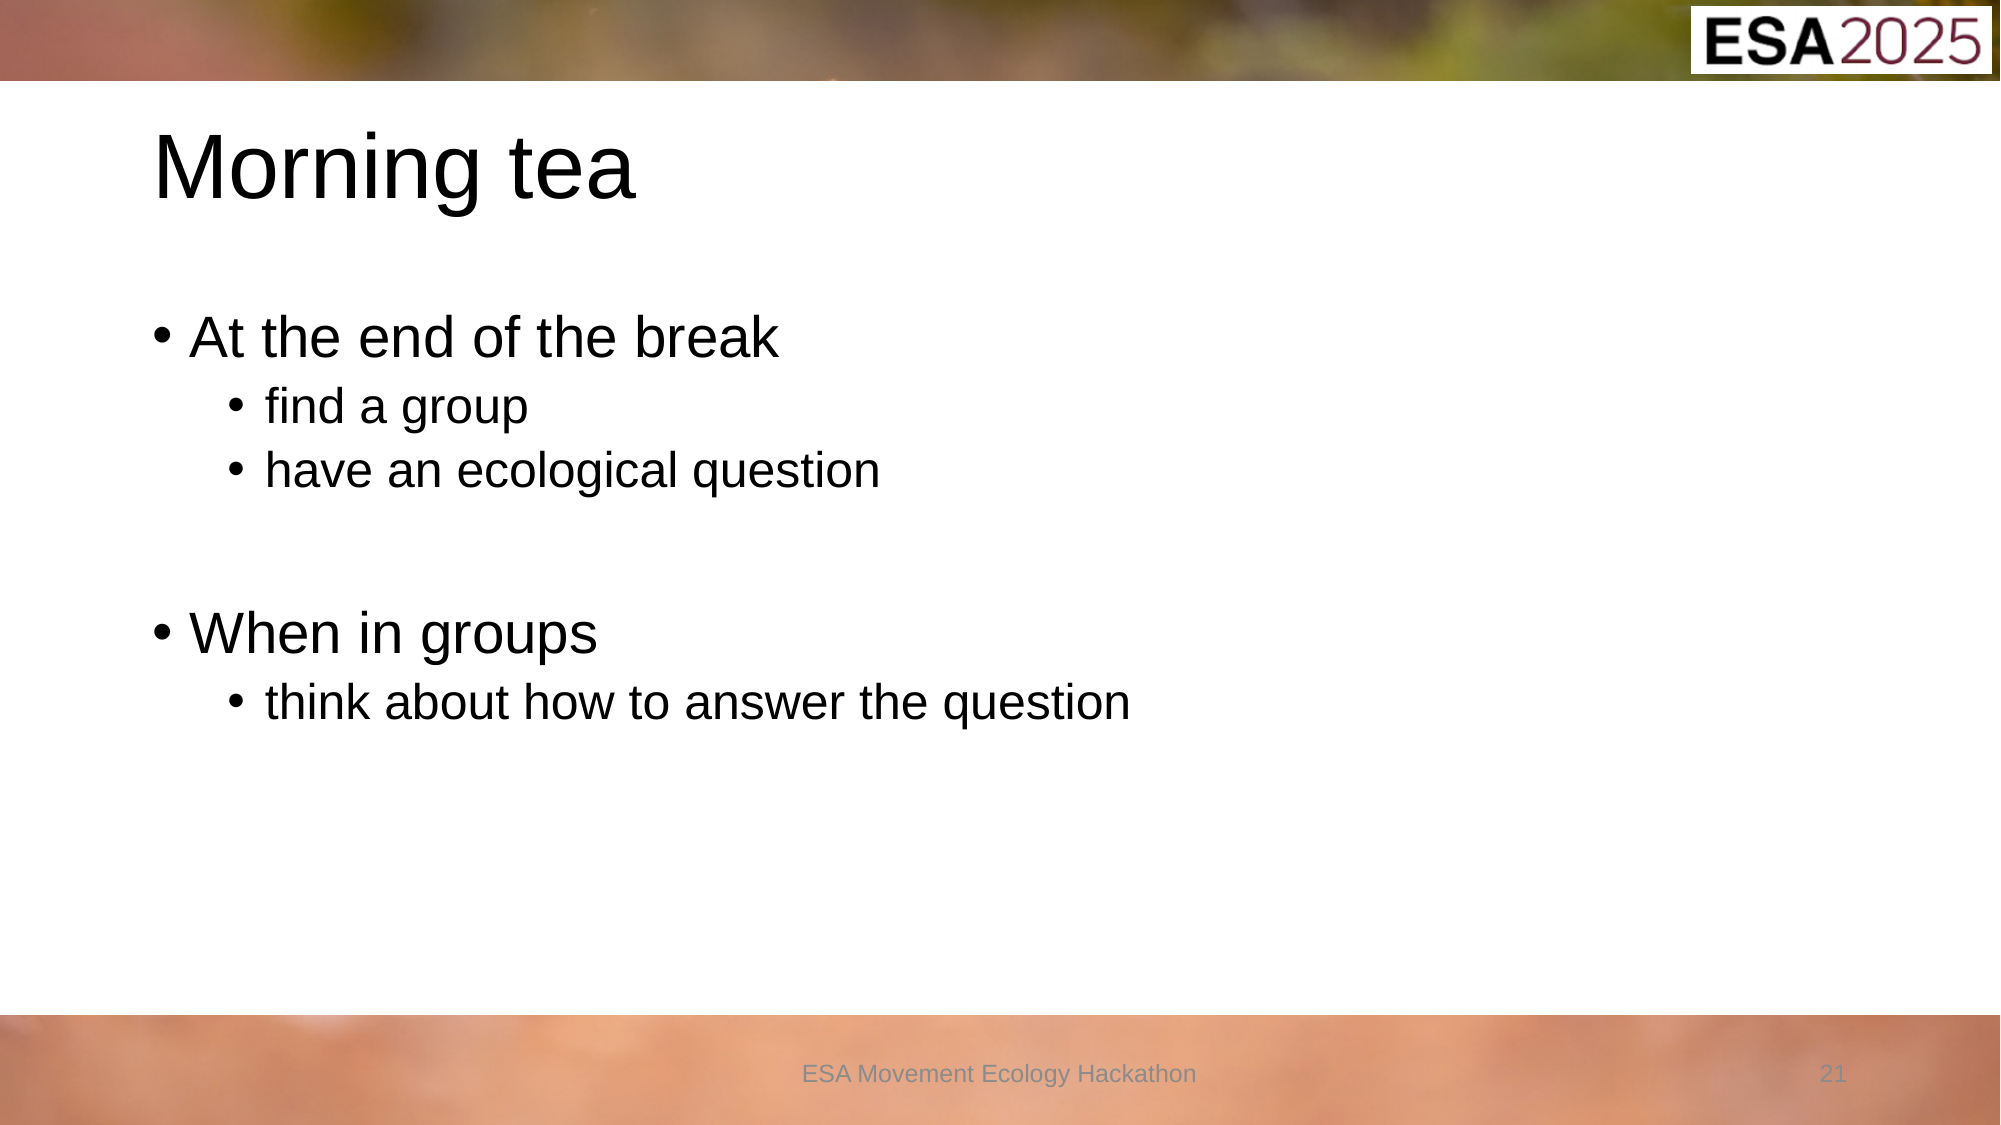

# Morning tea
At the end of the break
find a group
have an ecological question

When in groups
think about how to answer the question
ESA Movement Ecology Hackathon
21